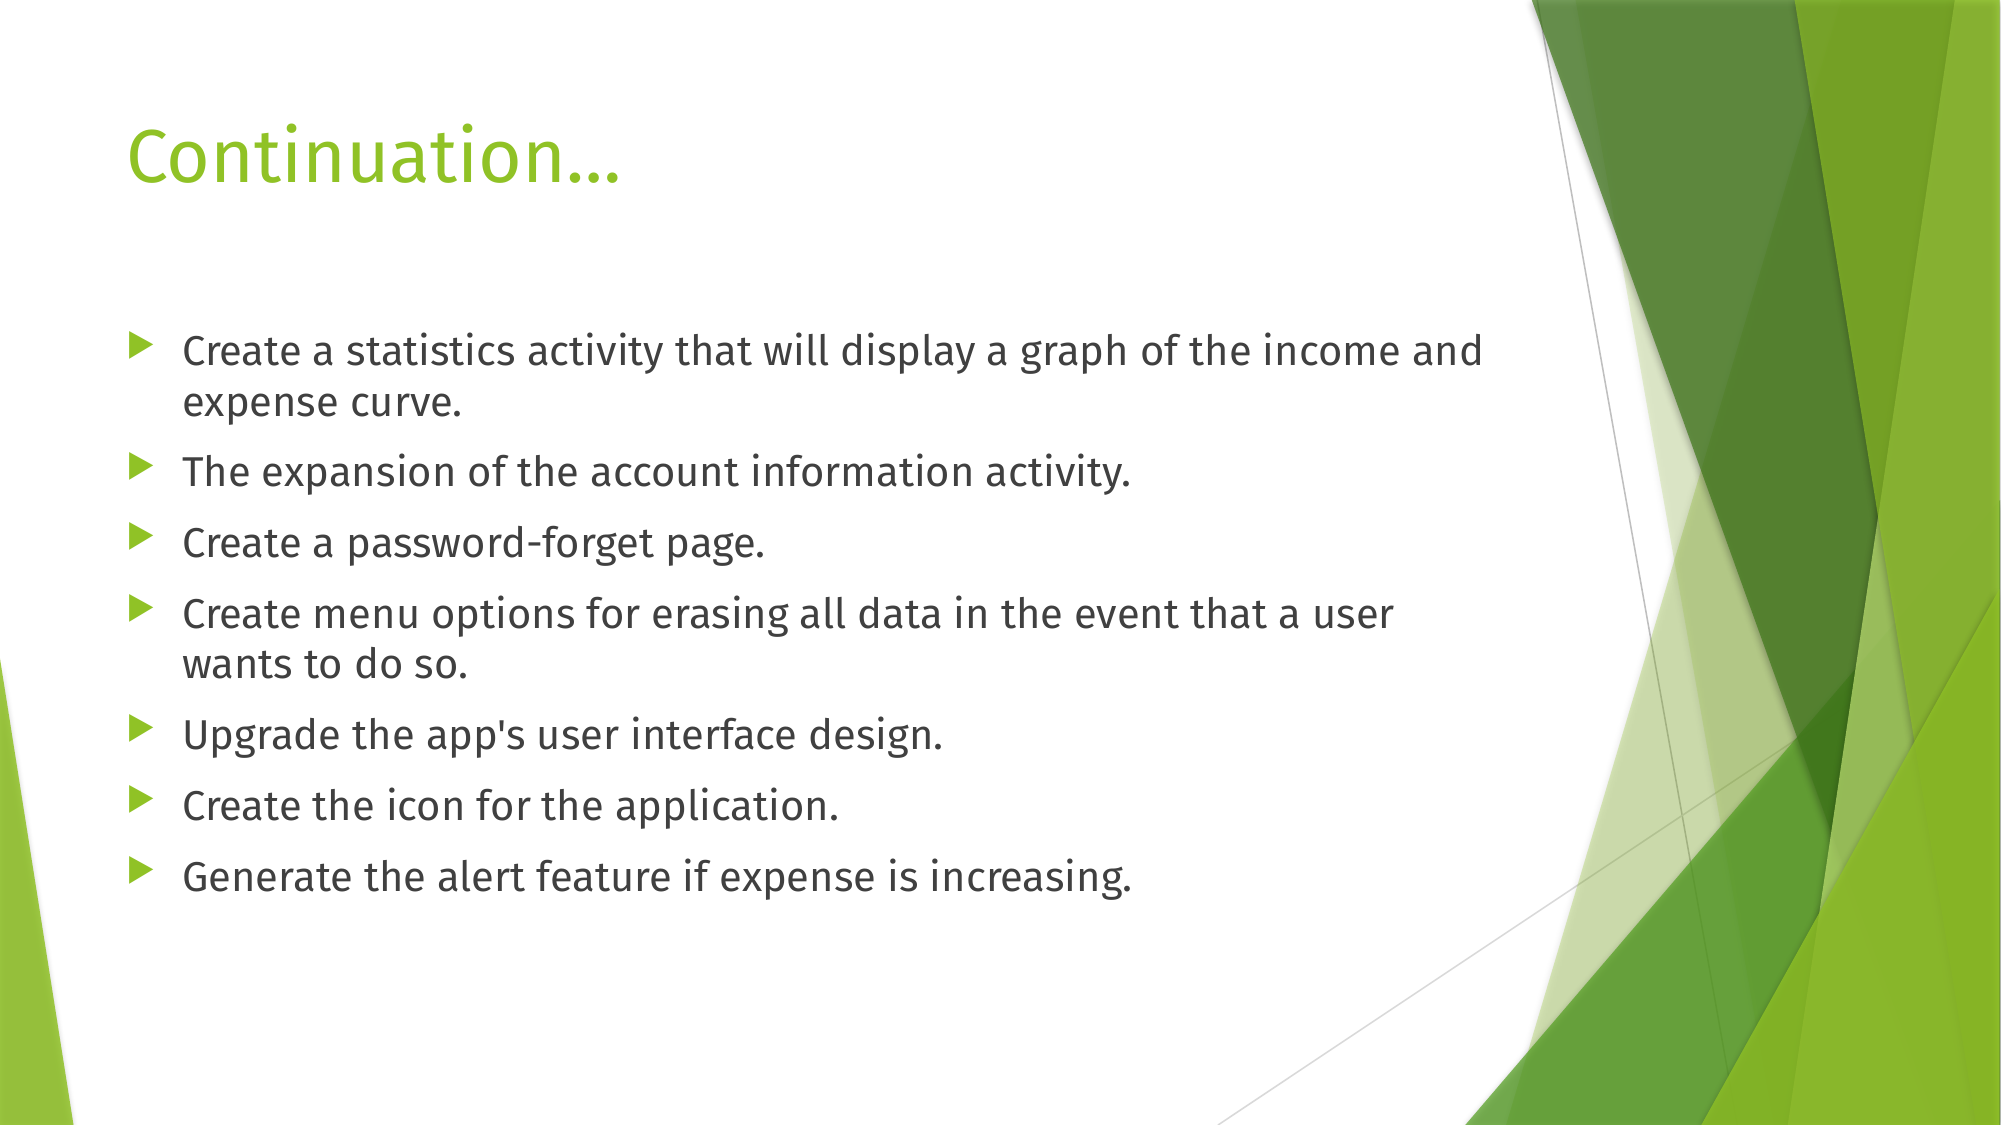

# Continuation…
Create a statistics activity that will display a graph of the income and expense curve.
The expansion of the account information activity.
Create a password-forget page.
Create menu options for erasing all data in the event that a user wants to do so.
Upgrade the app's user interface design.
Create the icon for the application.
Generate the alert feature if expense is increasing.